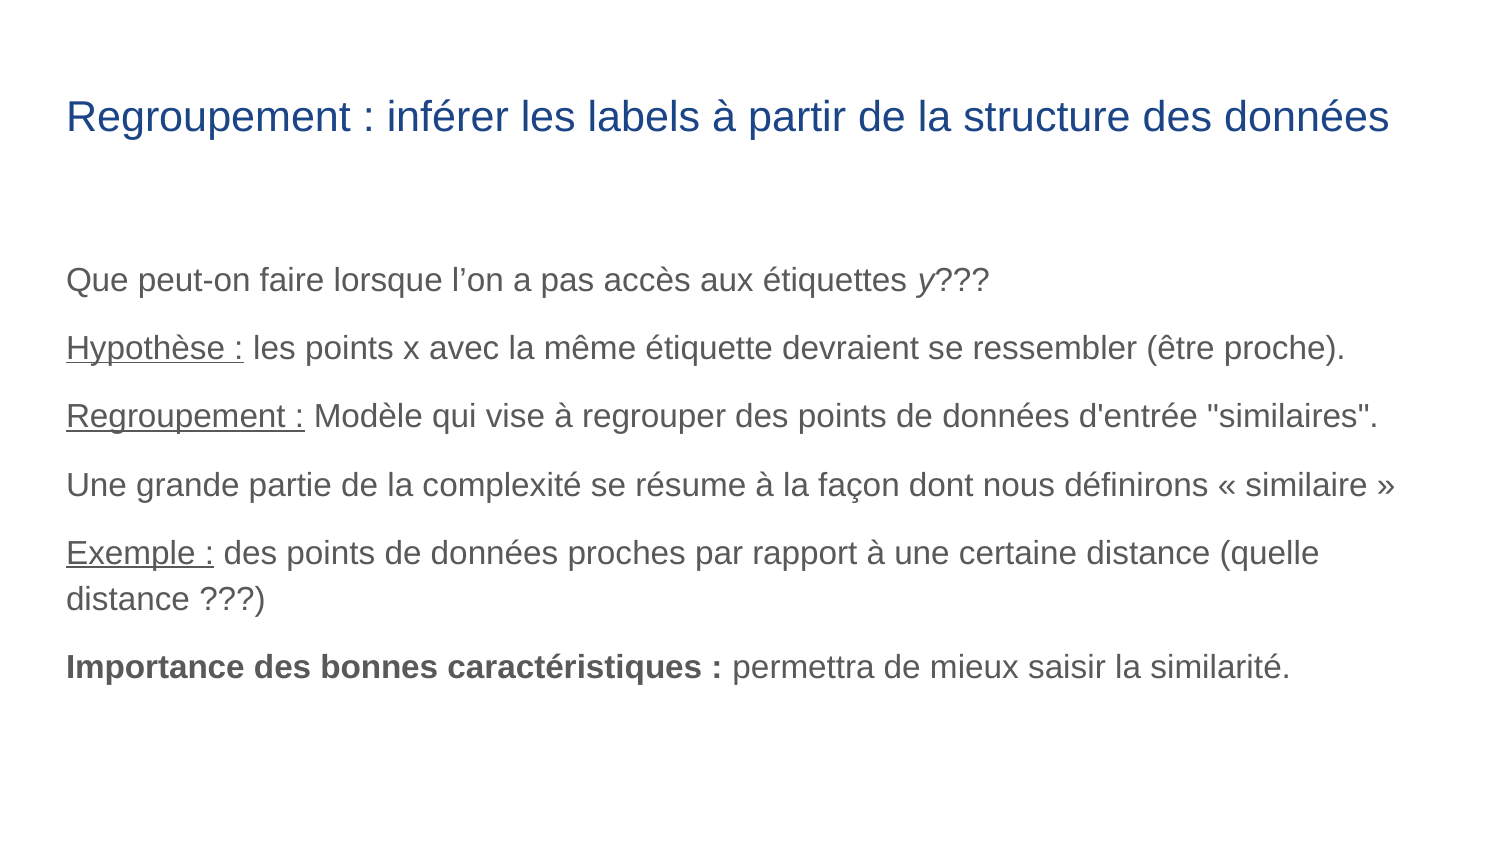

# Regroupement : inférer les labels à partir de la structure des données
Que peut-on faire lorsque l’on a pas accès aux étiquettes y???
Hypothèse : les points x avec la même étiquette devraient se ressembler (être proche).
Regroupement : Modèle qui vise à regrouper des points de données d'entrée "similaires".
Une grande partie de la complexité se résume à la façon dont nous définirons « similaire »
Exemple : des points de données proches par rapport à une certaine distance (quelle distance ???)
Importance des bonnes caractéristiques : permettra de mieux saisir la similarité.